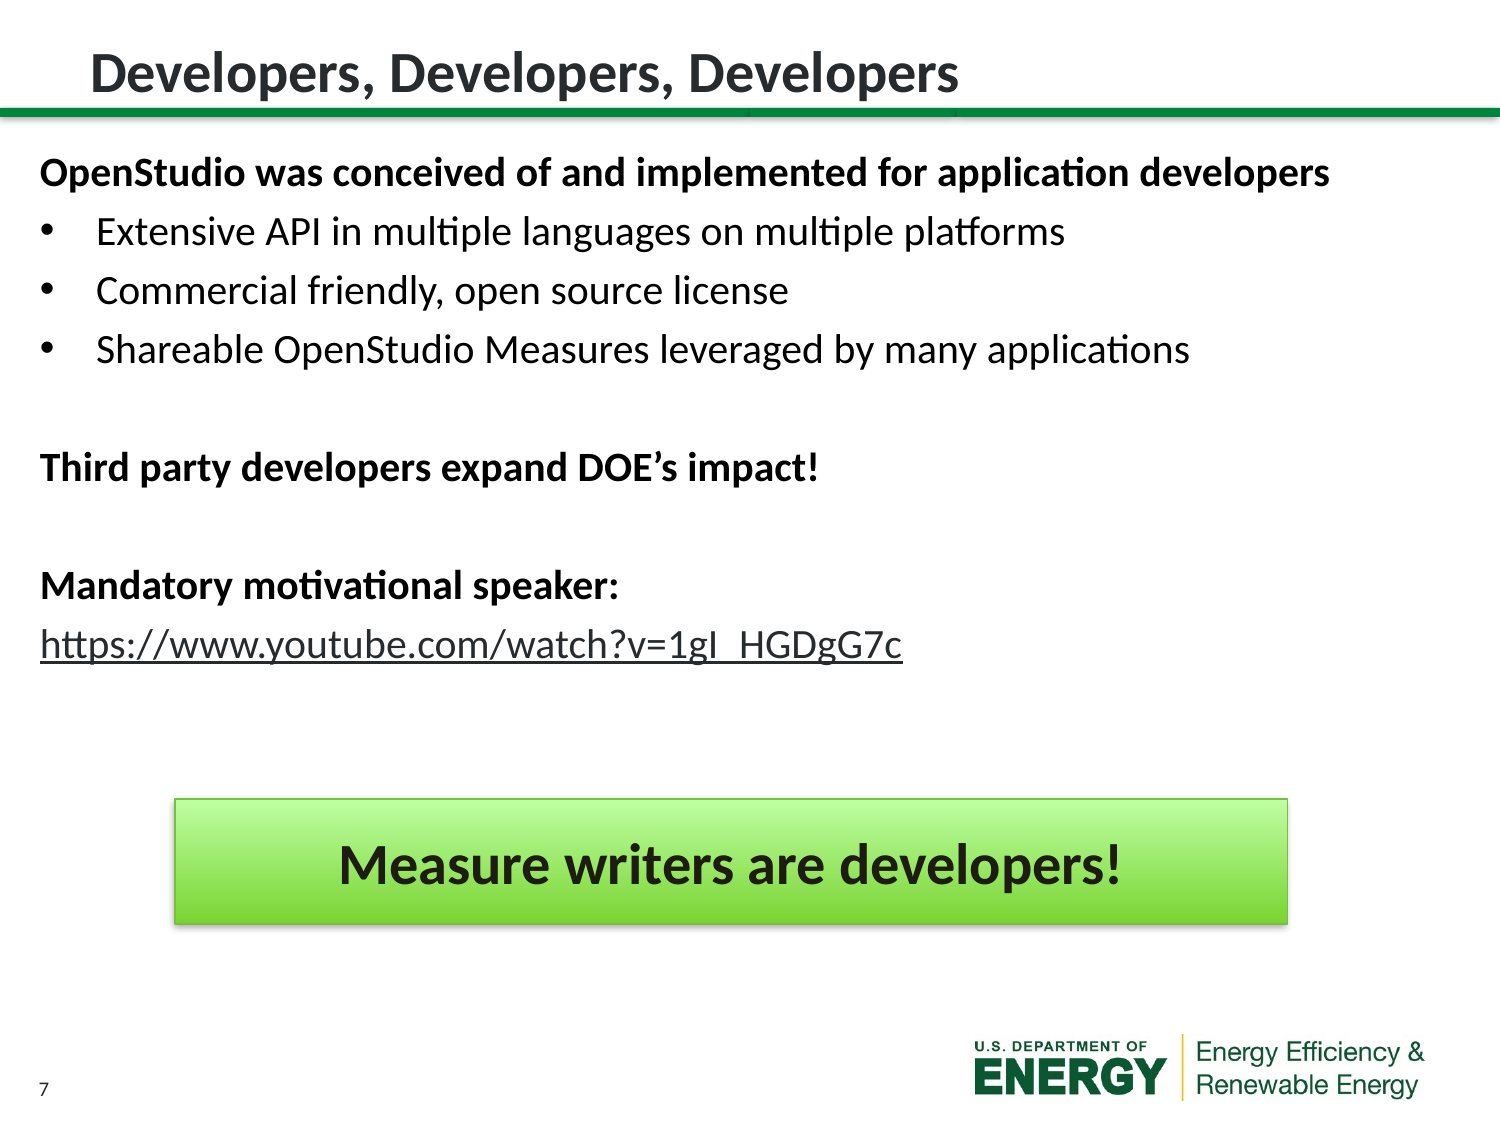

# Developers, Developers, Developers
OpenStudio was conceived of and implemented for application developers
Extensive API in multiple languages on multiple platforms
Commercial friendly, open source license
Shareable OpenStudio Measures leveraged by many applications

Third party developers expand DOE’s impact!

Mandatory motivational speaker:
https://www.youtube.com/watch?v=1gI_HGDgG7c

Measure writers are developers!